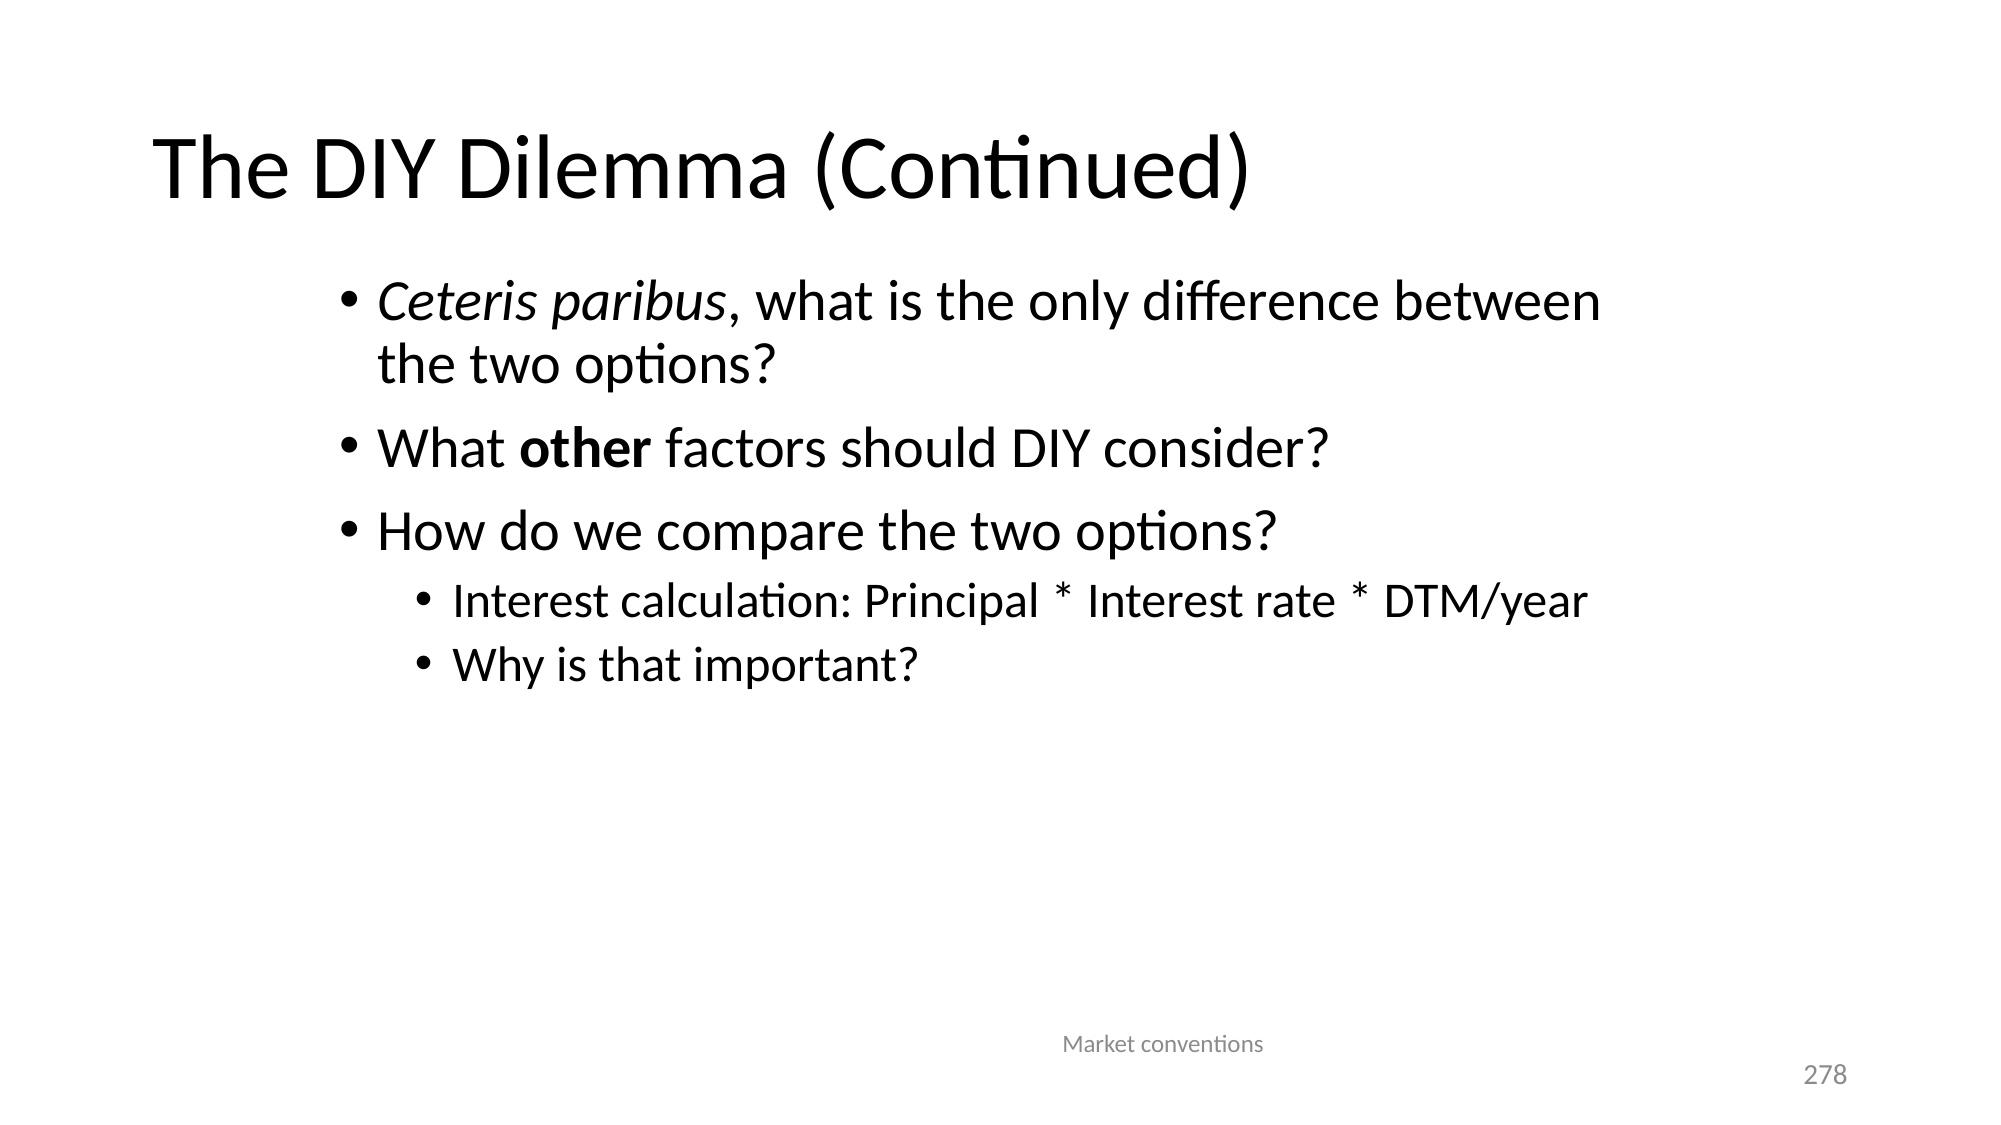

# The DIY Dilemma (Continued)
Ceteris paribus, what is the only difference between the two options?
What other factors should DIY consider?
How do we compare the two options?
Interest calculation: Principal * Interest rate * DTM/year
Why is that important?
Market conventions
278